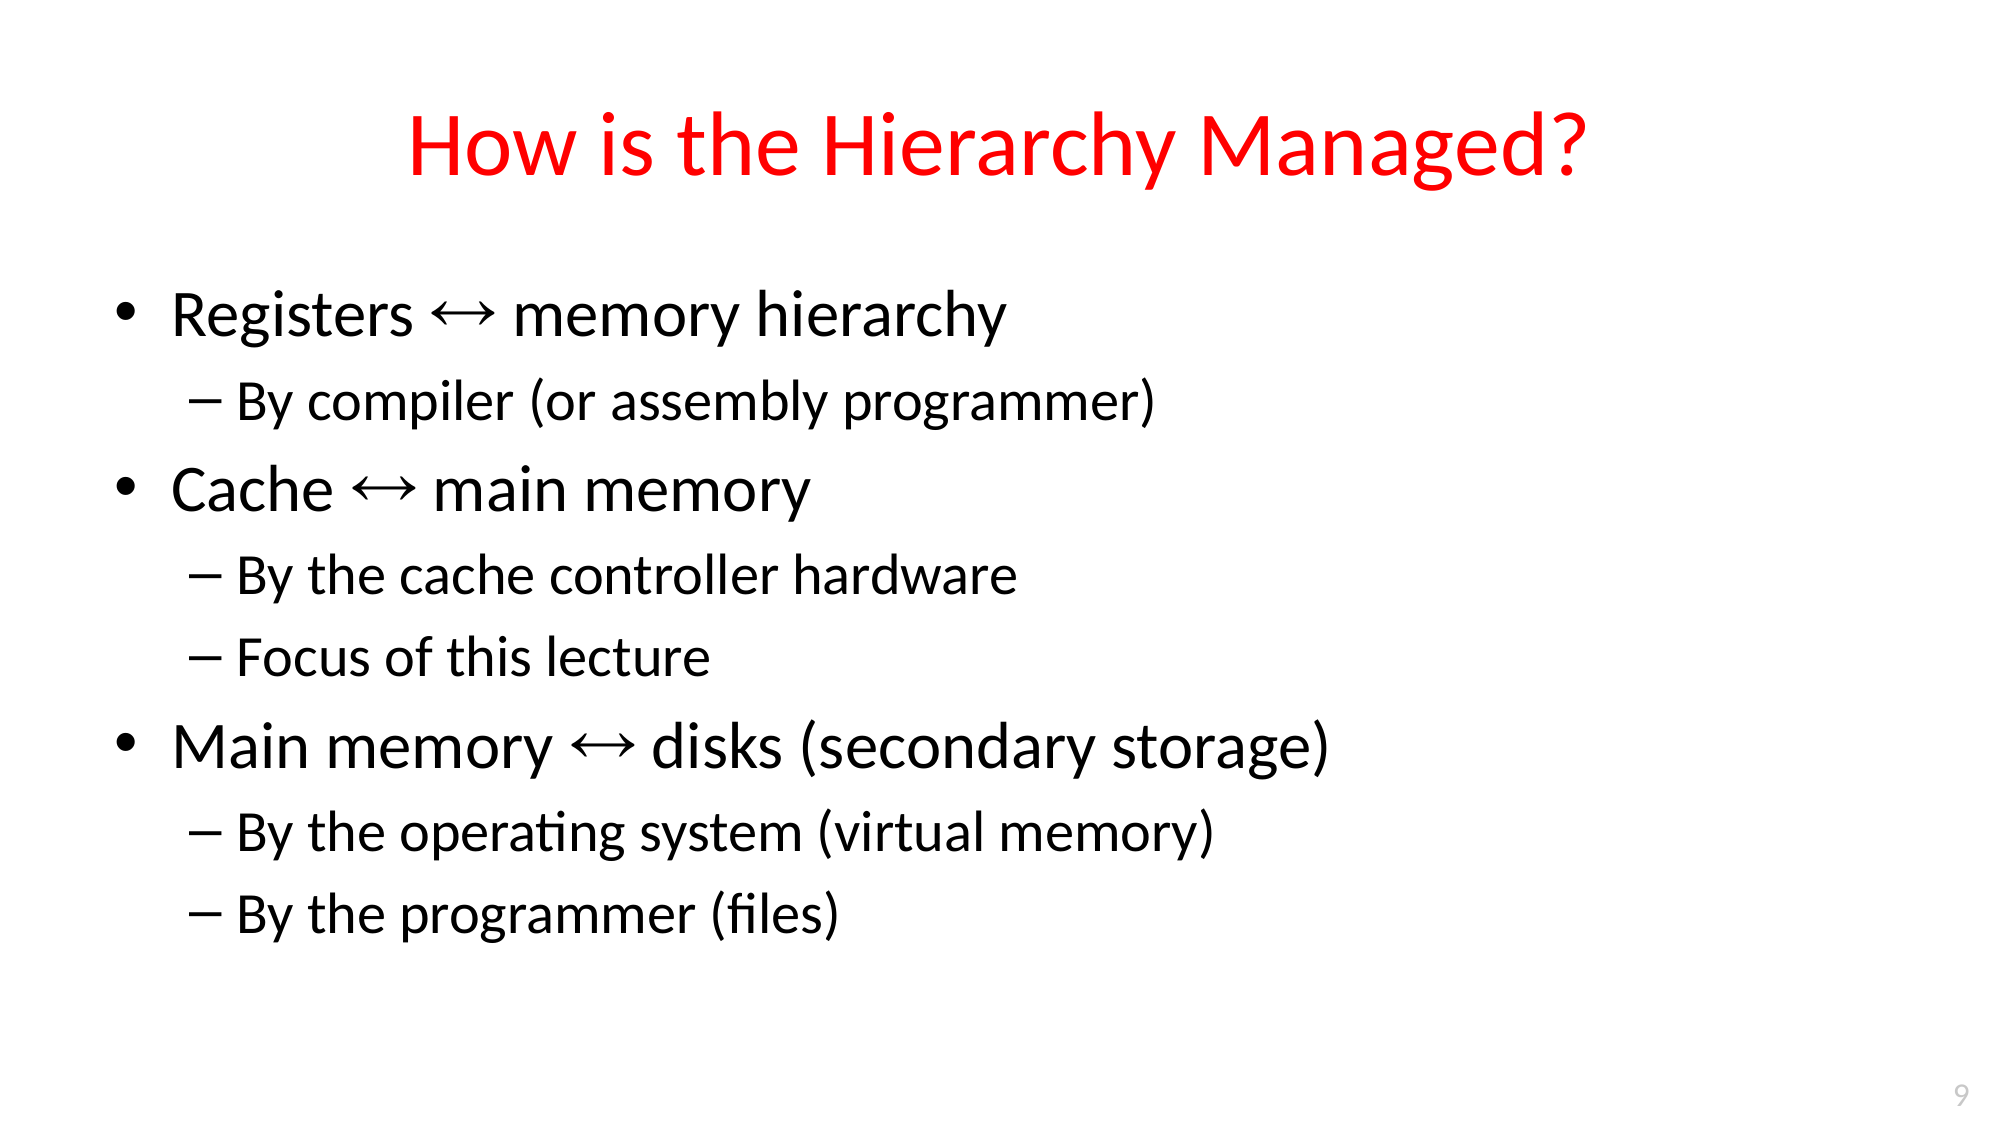

# How is the Hierarchy Managed?
Registers ↔ memory hierarchy
By compiler (or assembly programmer)
Cache ↔ main memory
By the cache controller hardware
Focus of this lecture
Main memory ↔ disks (secondary storage)
By the operating system (virtual memory)
By the programmer (files)
9